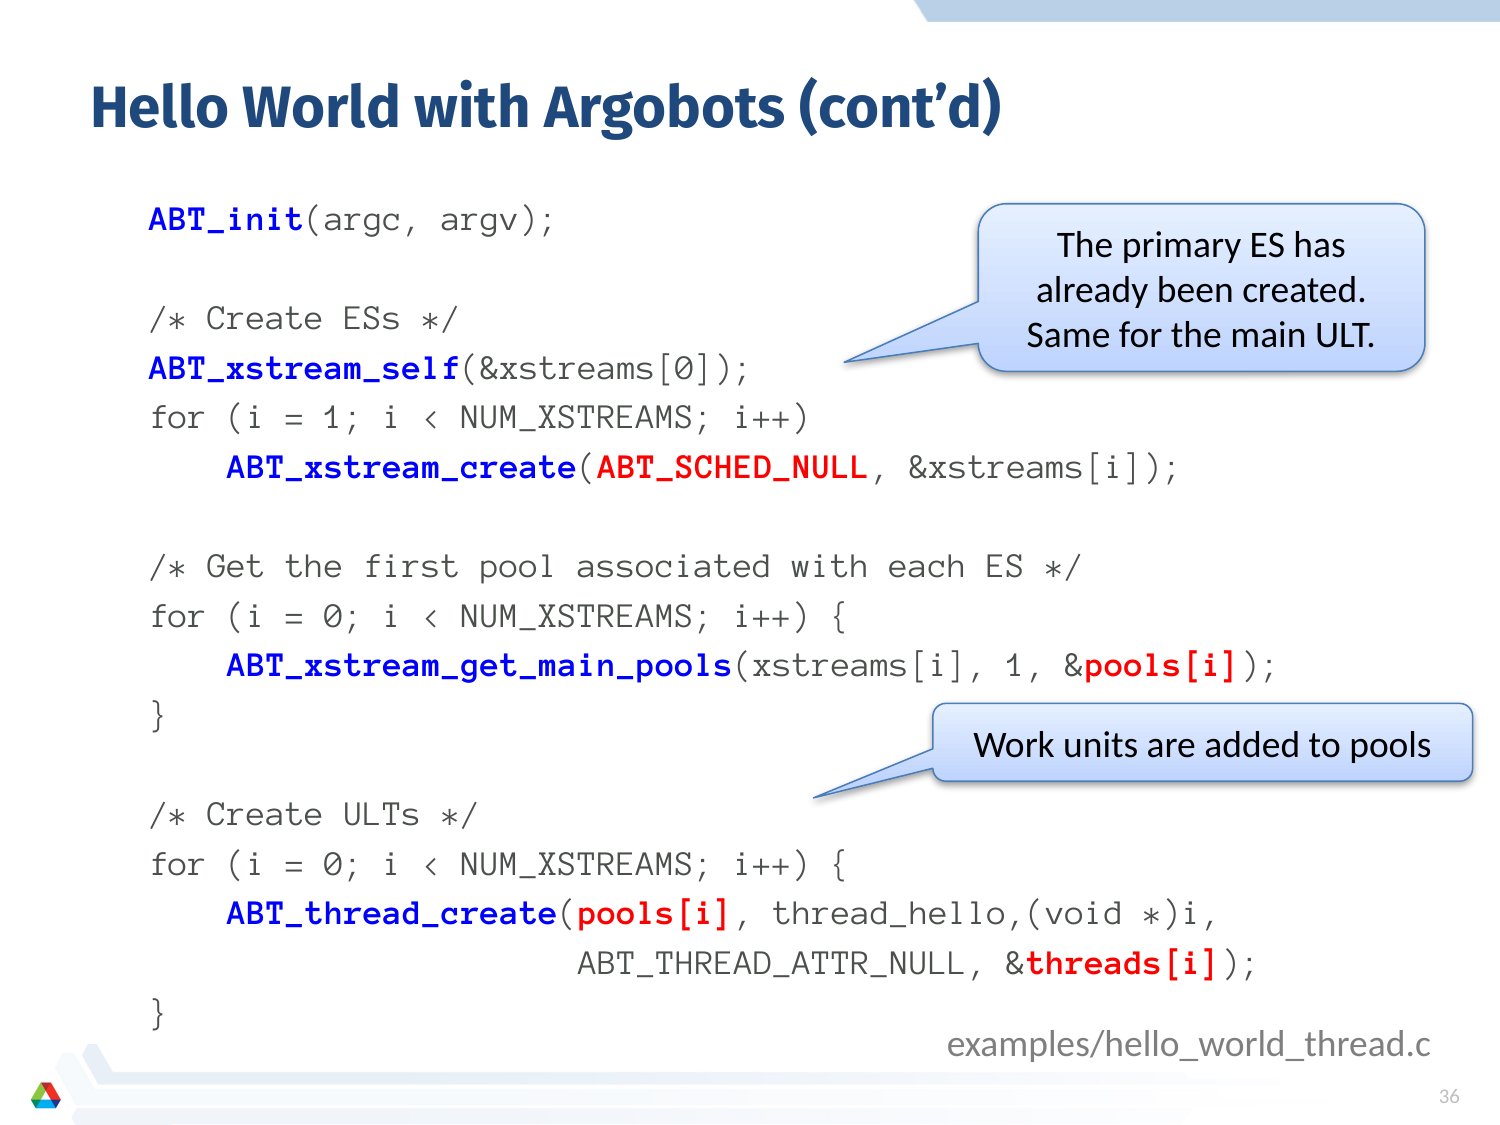

# Hello World with Argobots (cont’d)
    ABT_init(argc, argv);

    /* Create ESs */
    ABT_xstream_self(&xstreams[0]);
    for (i = 1; i < NUM_XSTREAMS; i++)
        ABT_xstream_create(ABT_SCHED_NULL, &xstreams[i]);

    /* Get the first pool associated with each ES */
    for (i = 0; i < NUM_XSTREAMS; i++) {
        ABT_xstream_get_main_pools(xstreams[i], 1, &pools[i]);
    }

    /* Create ULTs */
    for (i = 0; i < NUM_XSTREAMS; i++) {
        ABT_thread_create(pools[i], thread_hello,(void *)i,
                          ABT_THREAD_ATTR_NULL, &threads[i]);
    }
The primary ES has already been created.
Same for the main ULT.
Work units are added to pools
examples/hello_world_thread.c
36